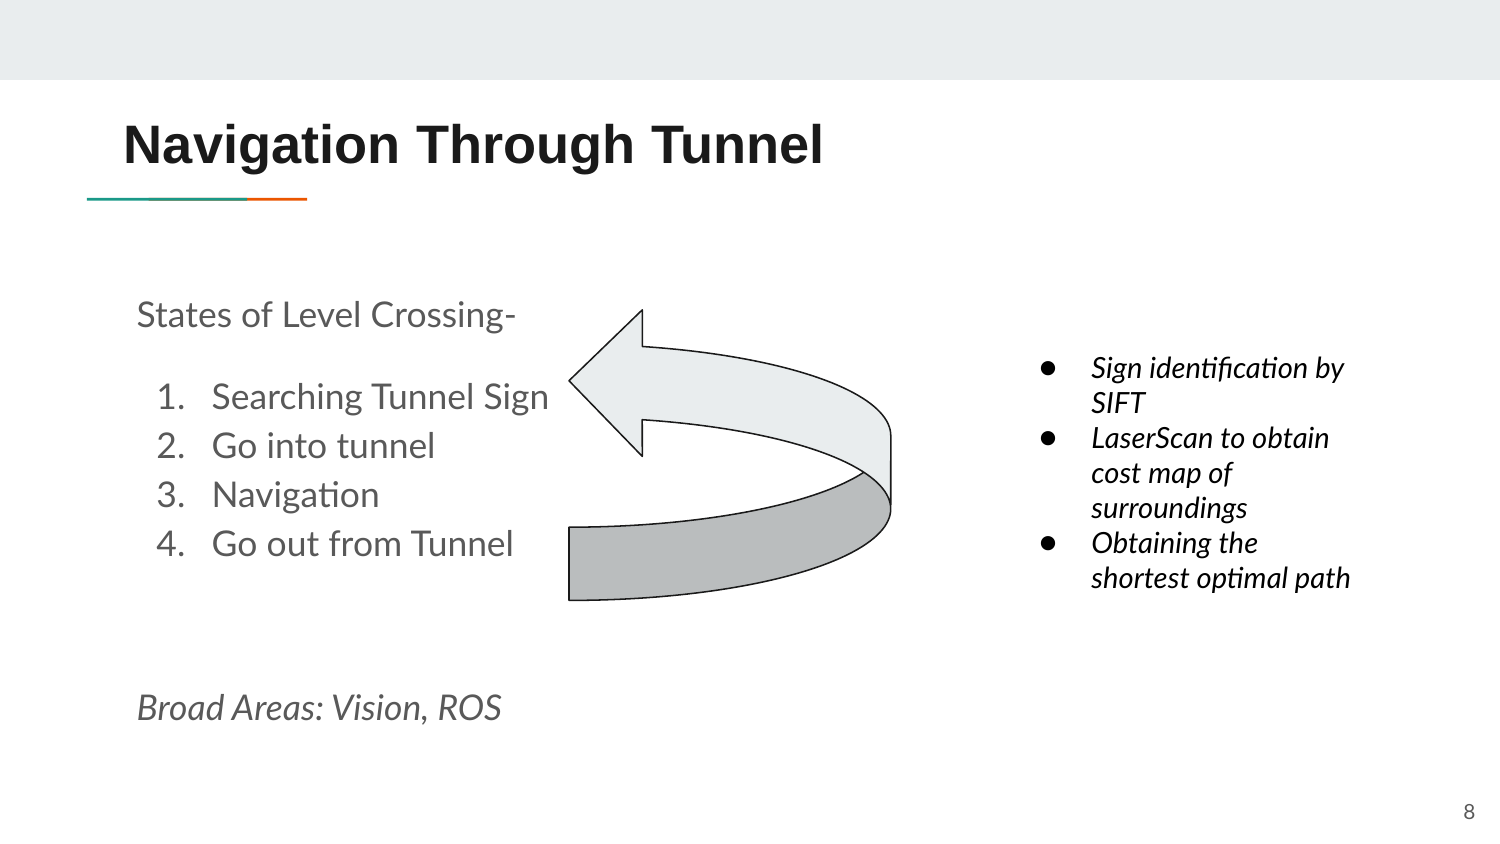

# Navigation Through Tunnel

States of Level Crossing-
Searching Tunnel Sign
Go into tunnel
Navigation
Go out from Tunnel

Broad Areas: Vision, ROS

Sign identification by SIFT
LaserScan to obtain cost map of surroundings
Obtaining the shortest optimal path
8